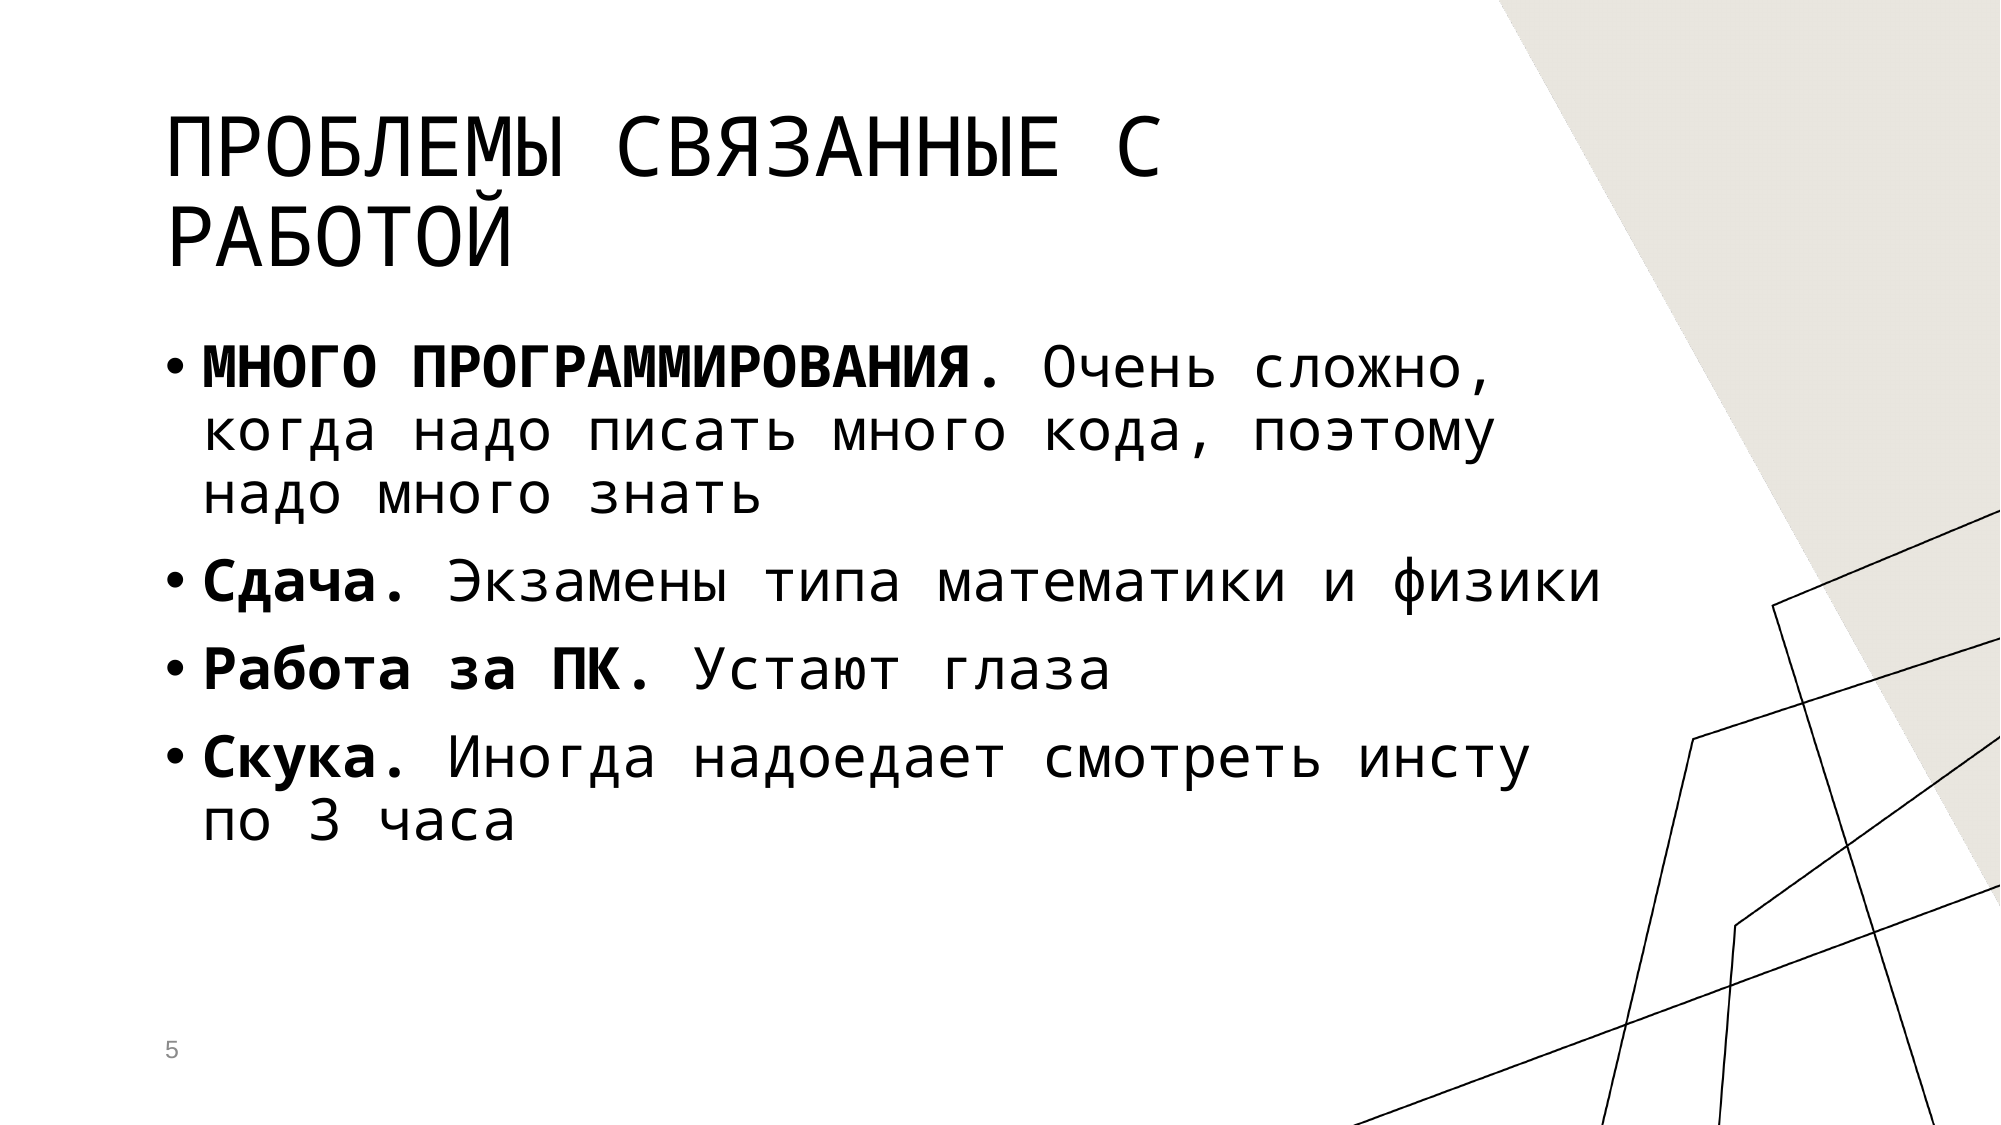

# Проблемы связанные с работой
МНОГО ПРОГРАММИРОВАНИЯ. Очень сложно, когда надо писать много кода, поэтому надо много знать
Сдача. Экзамены типа математики и физики
Работа за ПК. Устают глаза
Скука. Иногда надоедает смотреть инсту по 3 часа
5